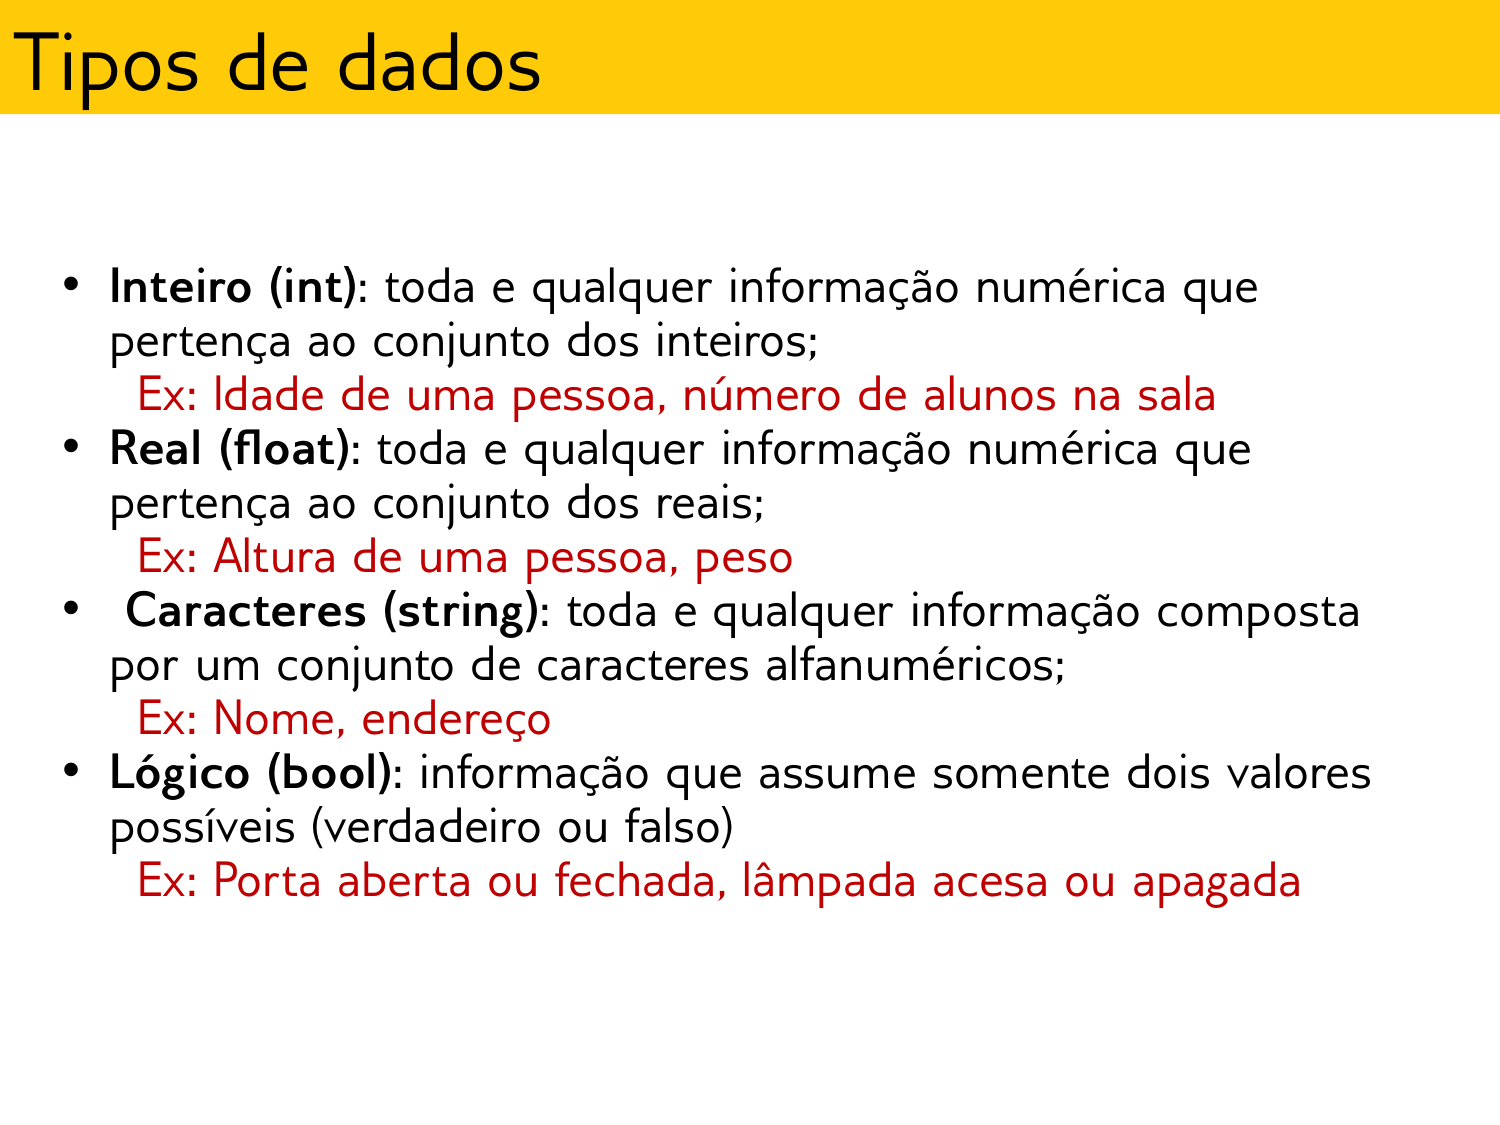

Tipos de dados
Inteiro (int): toda e qualquer informação numérica que pertença ao conjunto dos inteiros;
Ex: Idade de uma pessoa, número de alunos na sala
Real (float): toda e qualquer informação numérica que pertença ao conjunto dos reais;
Ex: Altura de uma pessoa, peso
 Caracteres (string): toda e qualquer informação composta por um conjunto de caracteres alfanuméricos;
Ex: Nome, endereço
Lógico (bool): informação que assume somente dois valores possíveis (verdadeiro ou falso)
Ex: Porta aberta ou fechada, lâmpada acesa ou apagada